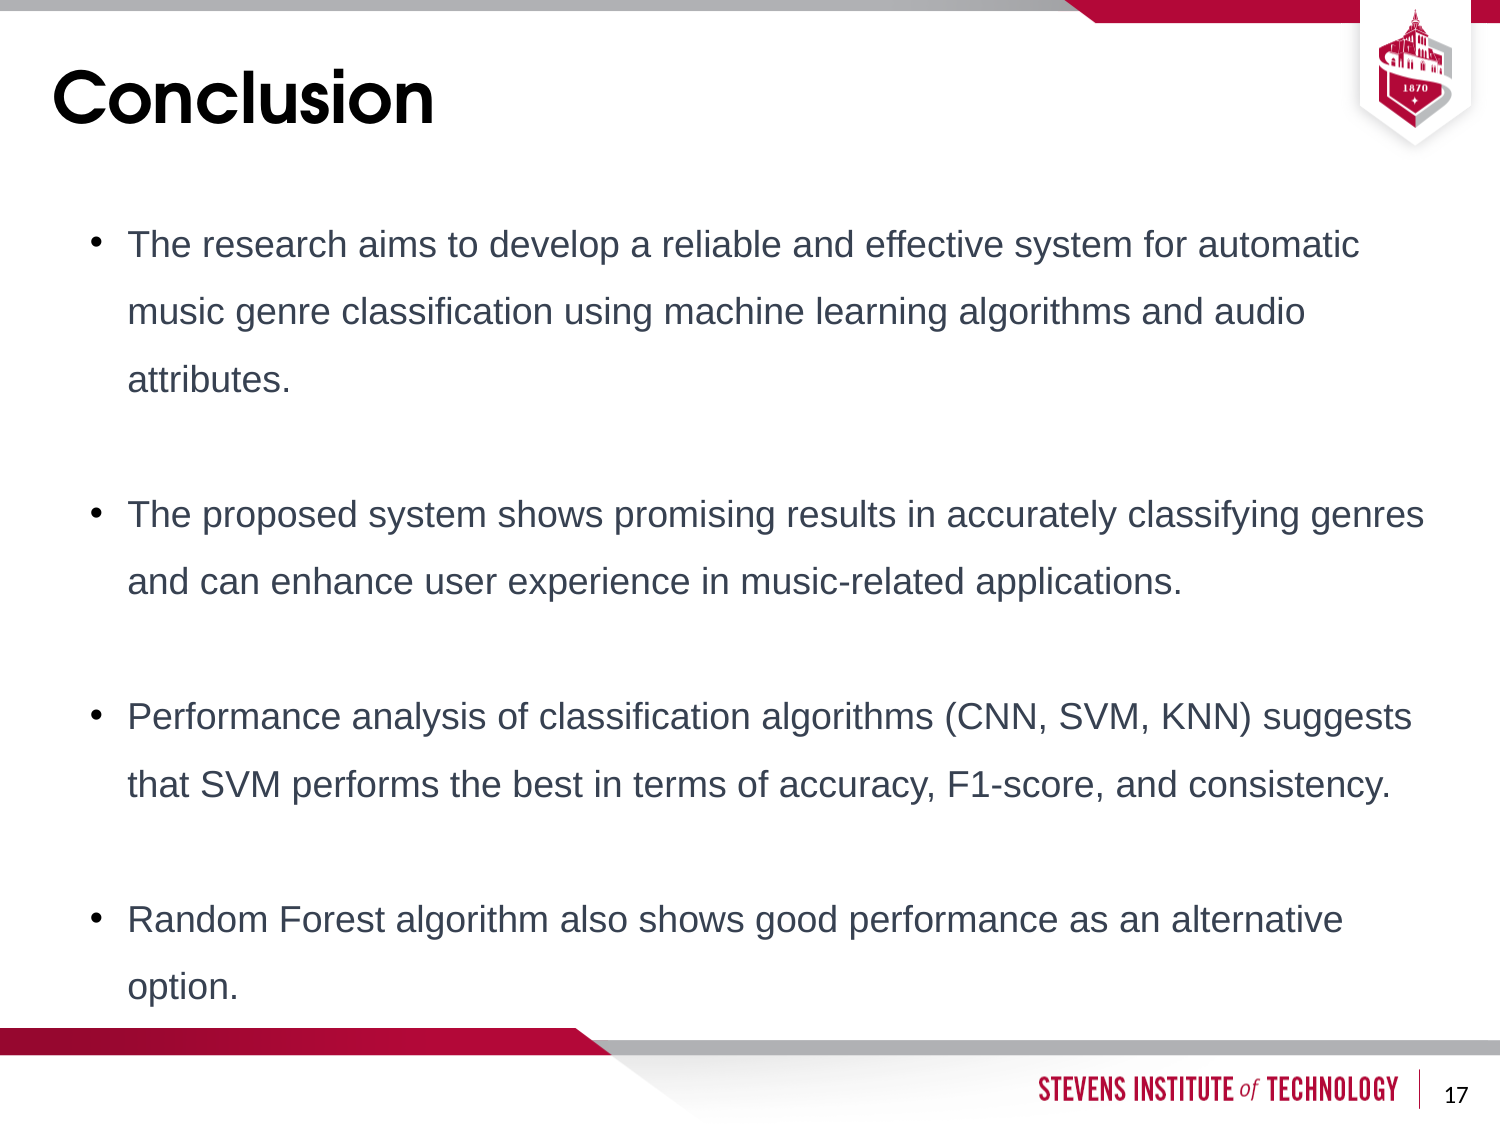

# Conclusion
The research aims to develop a reliable and effective system for automatic music genre classification using machine learning algorithms and audio attributes.

The proposed system shows promising results in accurately classifying genres and can enhance user experience in music-related applications.

Performance analysis of classification algorithms (CNN, SVM, KNN) suggests that SVM performs the best in terms of accuracy, F1-score, and consistency.

Random Forest algorithm also shows good performance as an alternative option.

17